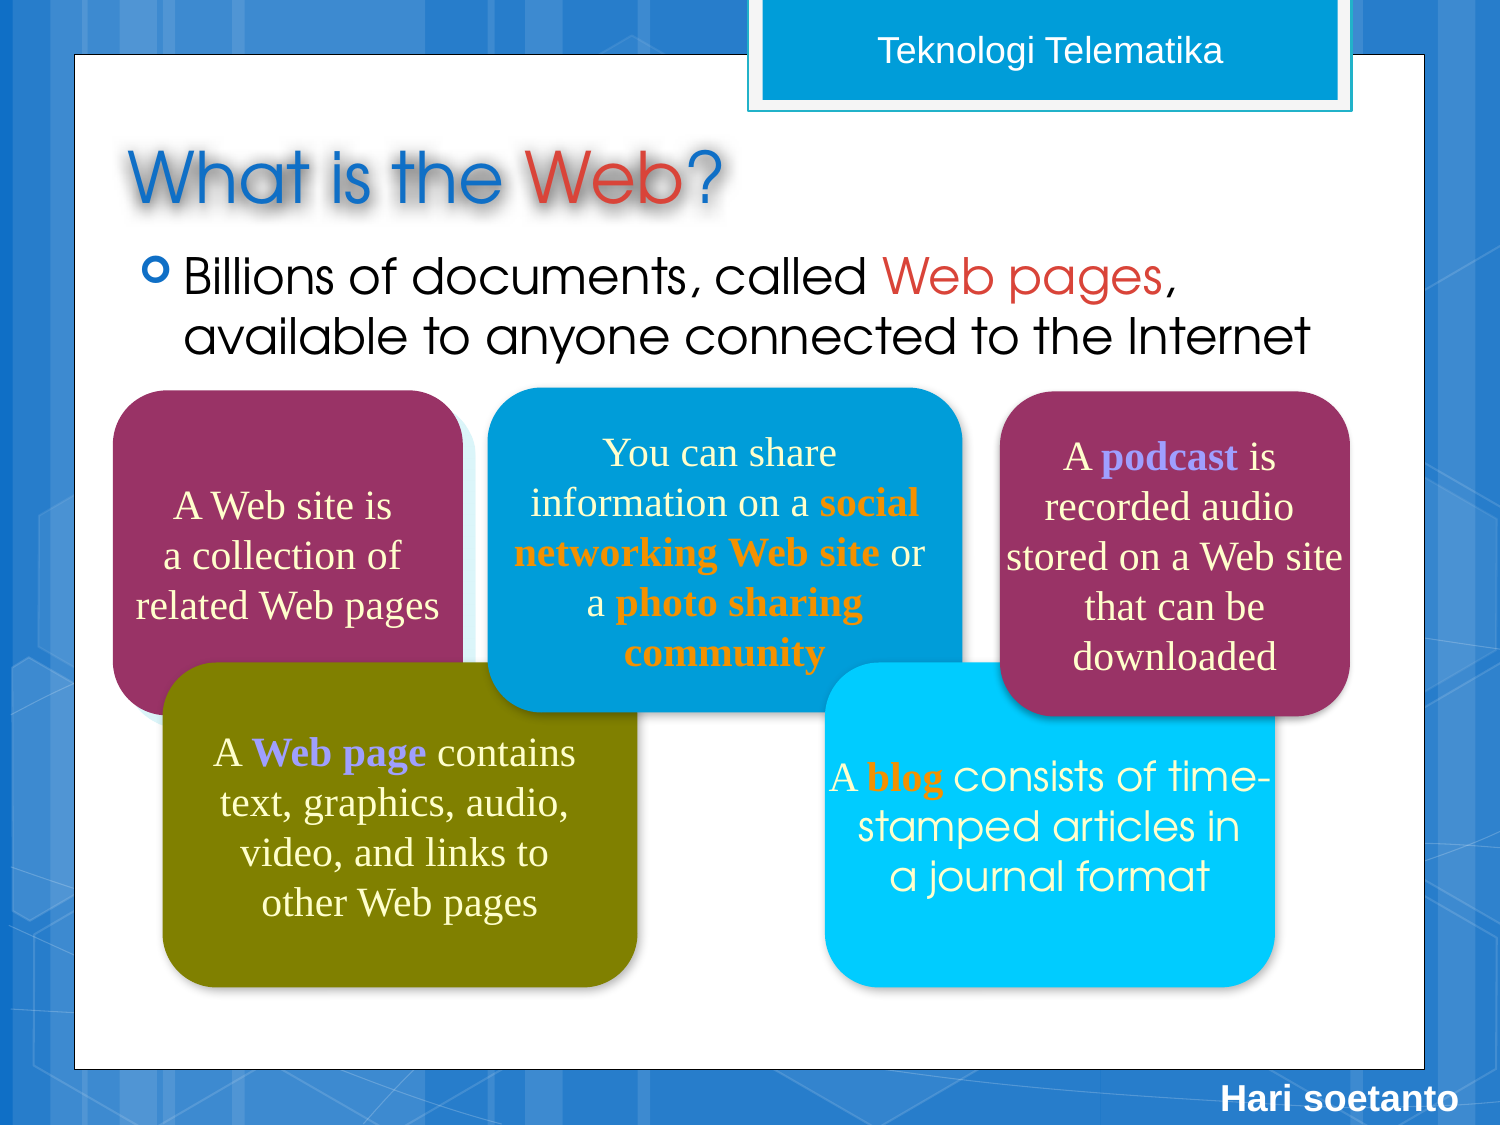

# What is the Web?
Billions of documents, called Web pages, available to anyone connected to the Internet

You can share
information on a social
networking Web site or
a photo sharing
community
A Web site is
a collection of
related Web pages
A podcast is
recorded audio
stored on a Web site
that can be
downloaded
A Web page contains
text, graphics, audio,
video, and links to
other Web pages
A blog consists of time-
stamped articles in
a journal format
Hari soetanto